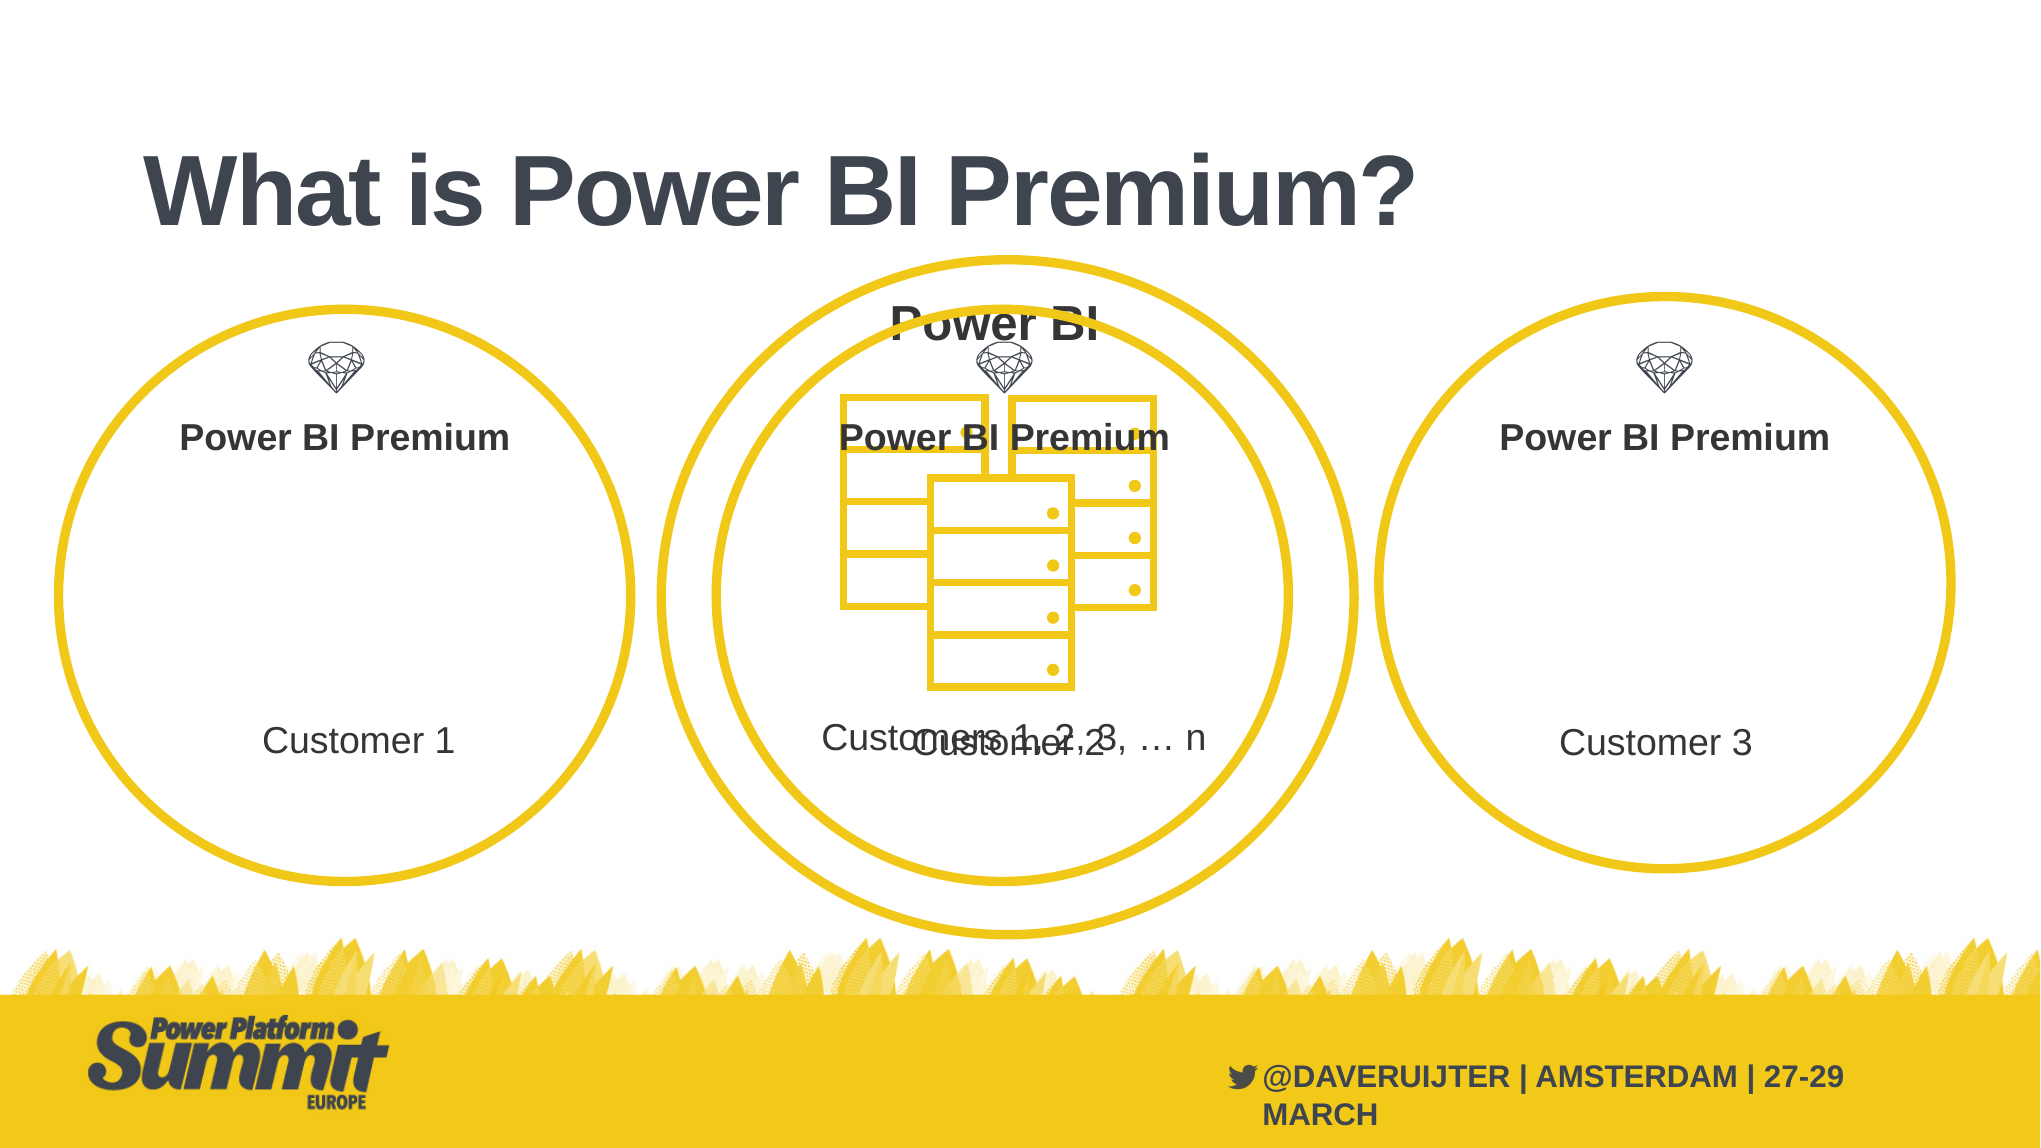

# What is Power BI Premium?

Power BI

💎
Power BI Premium
💎
Power BI Premium
💎
Power BI Premium

Customers 1, 2, 3, … n
Customer 1
Customer 2
Customer 3